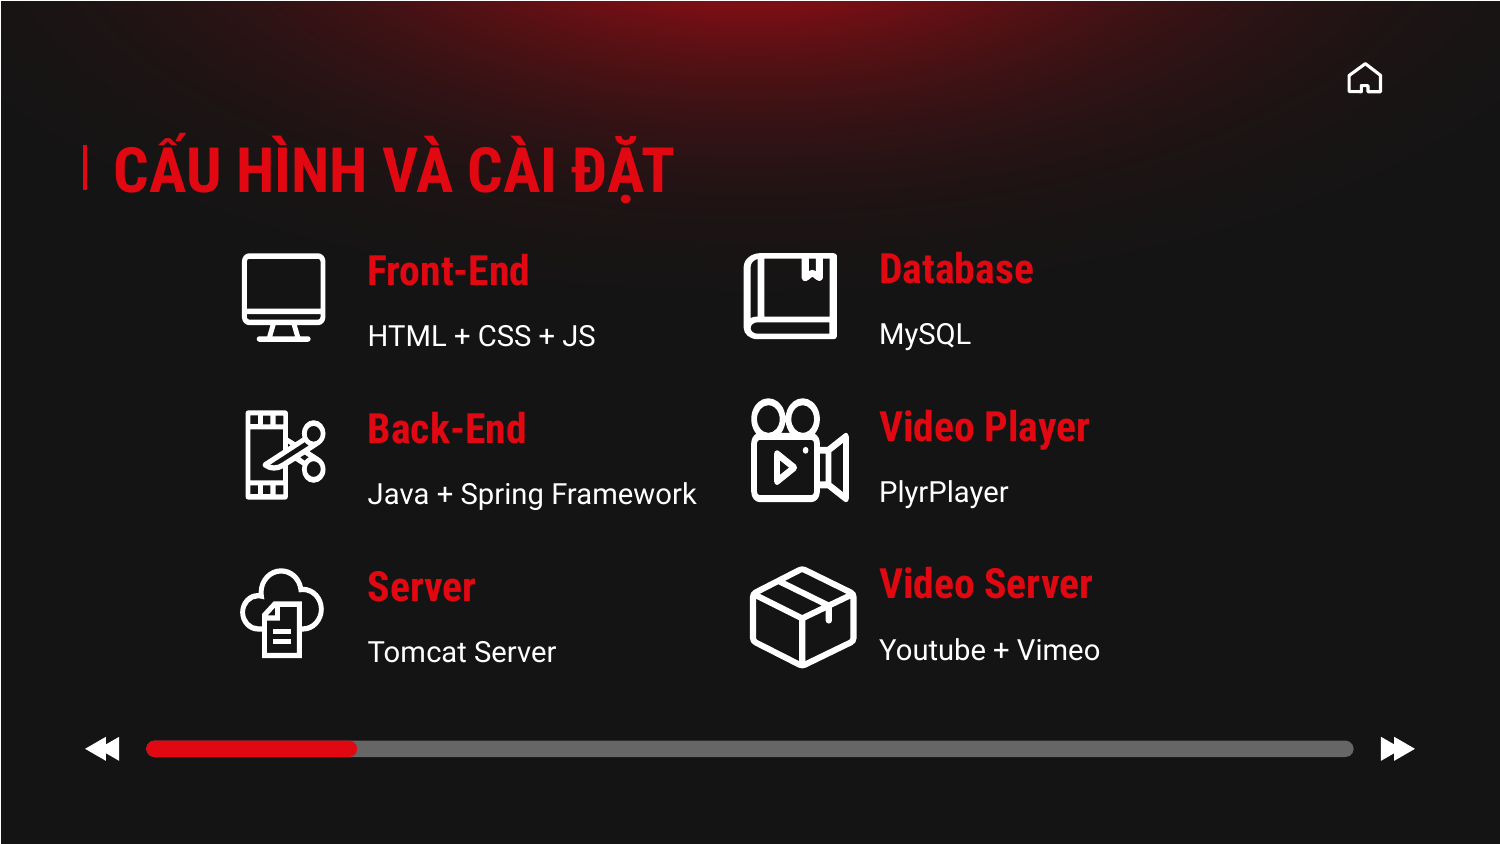

CẤU HÌNH VÀ CÀI ĐẶT
Database
# Front-End

MySQL
HTML + CSS + JS
Video Player
Back-End

PlyrPlayer
Java + Spring Framework
Video Server
Server

Youtube + Vimeo
Tomcat Server